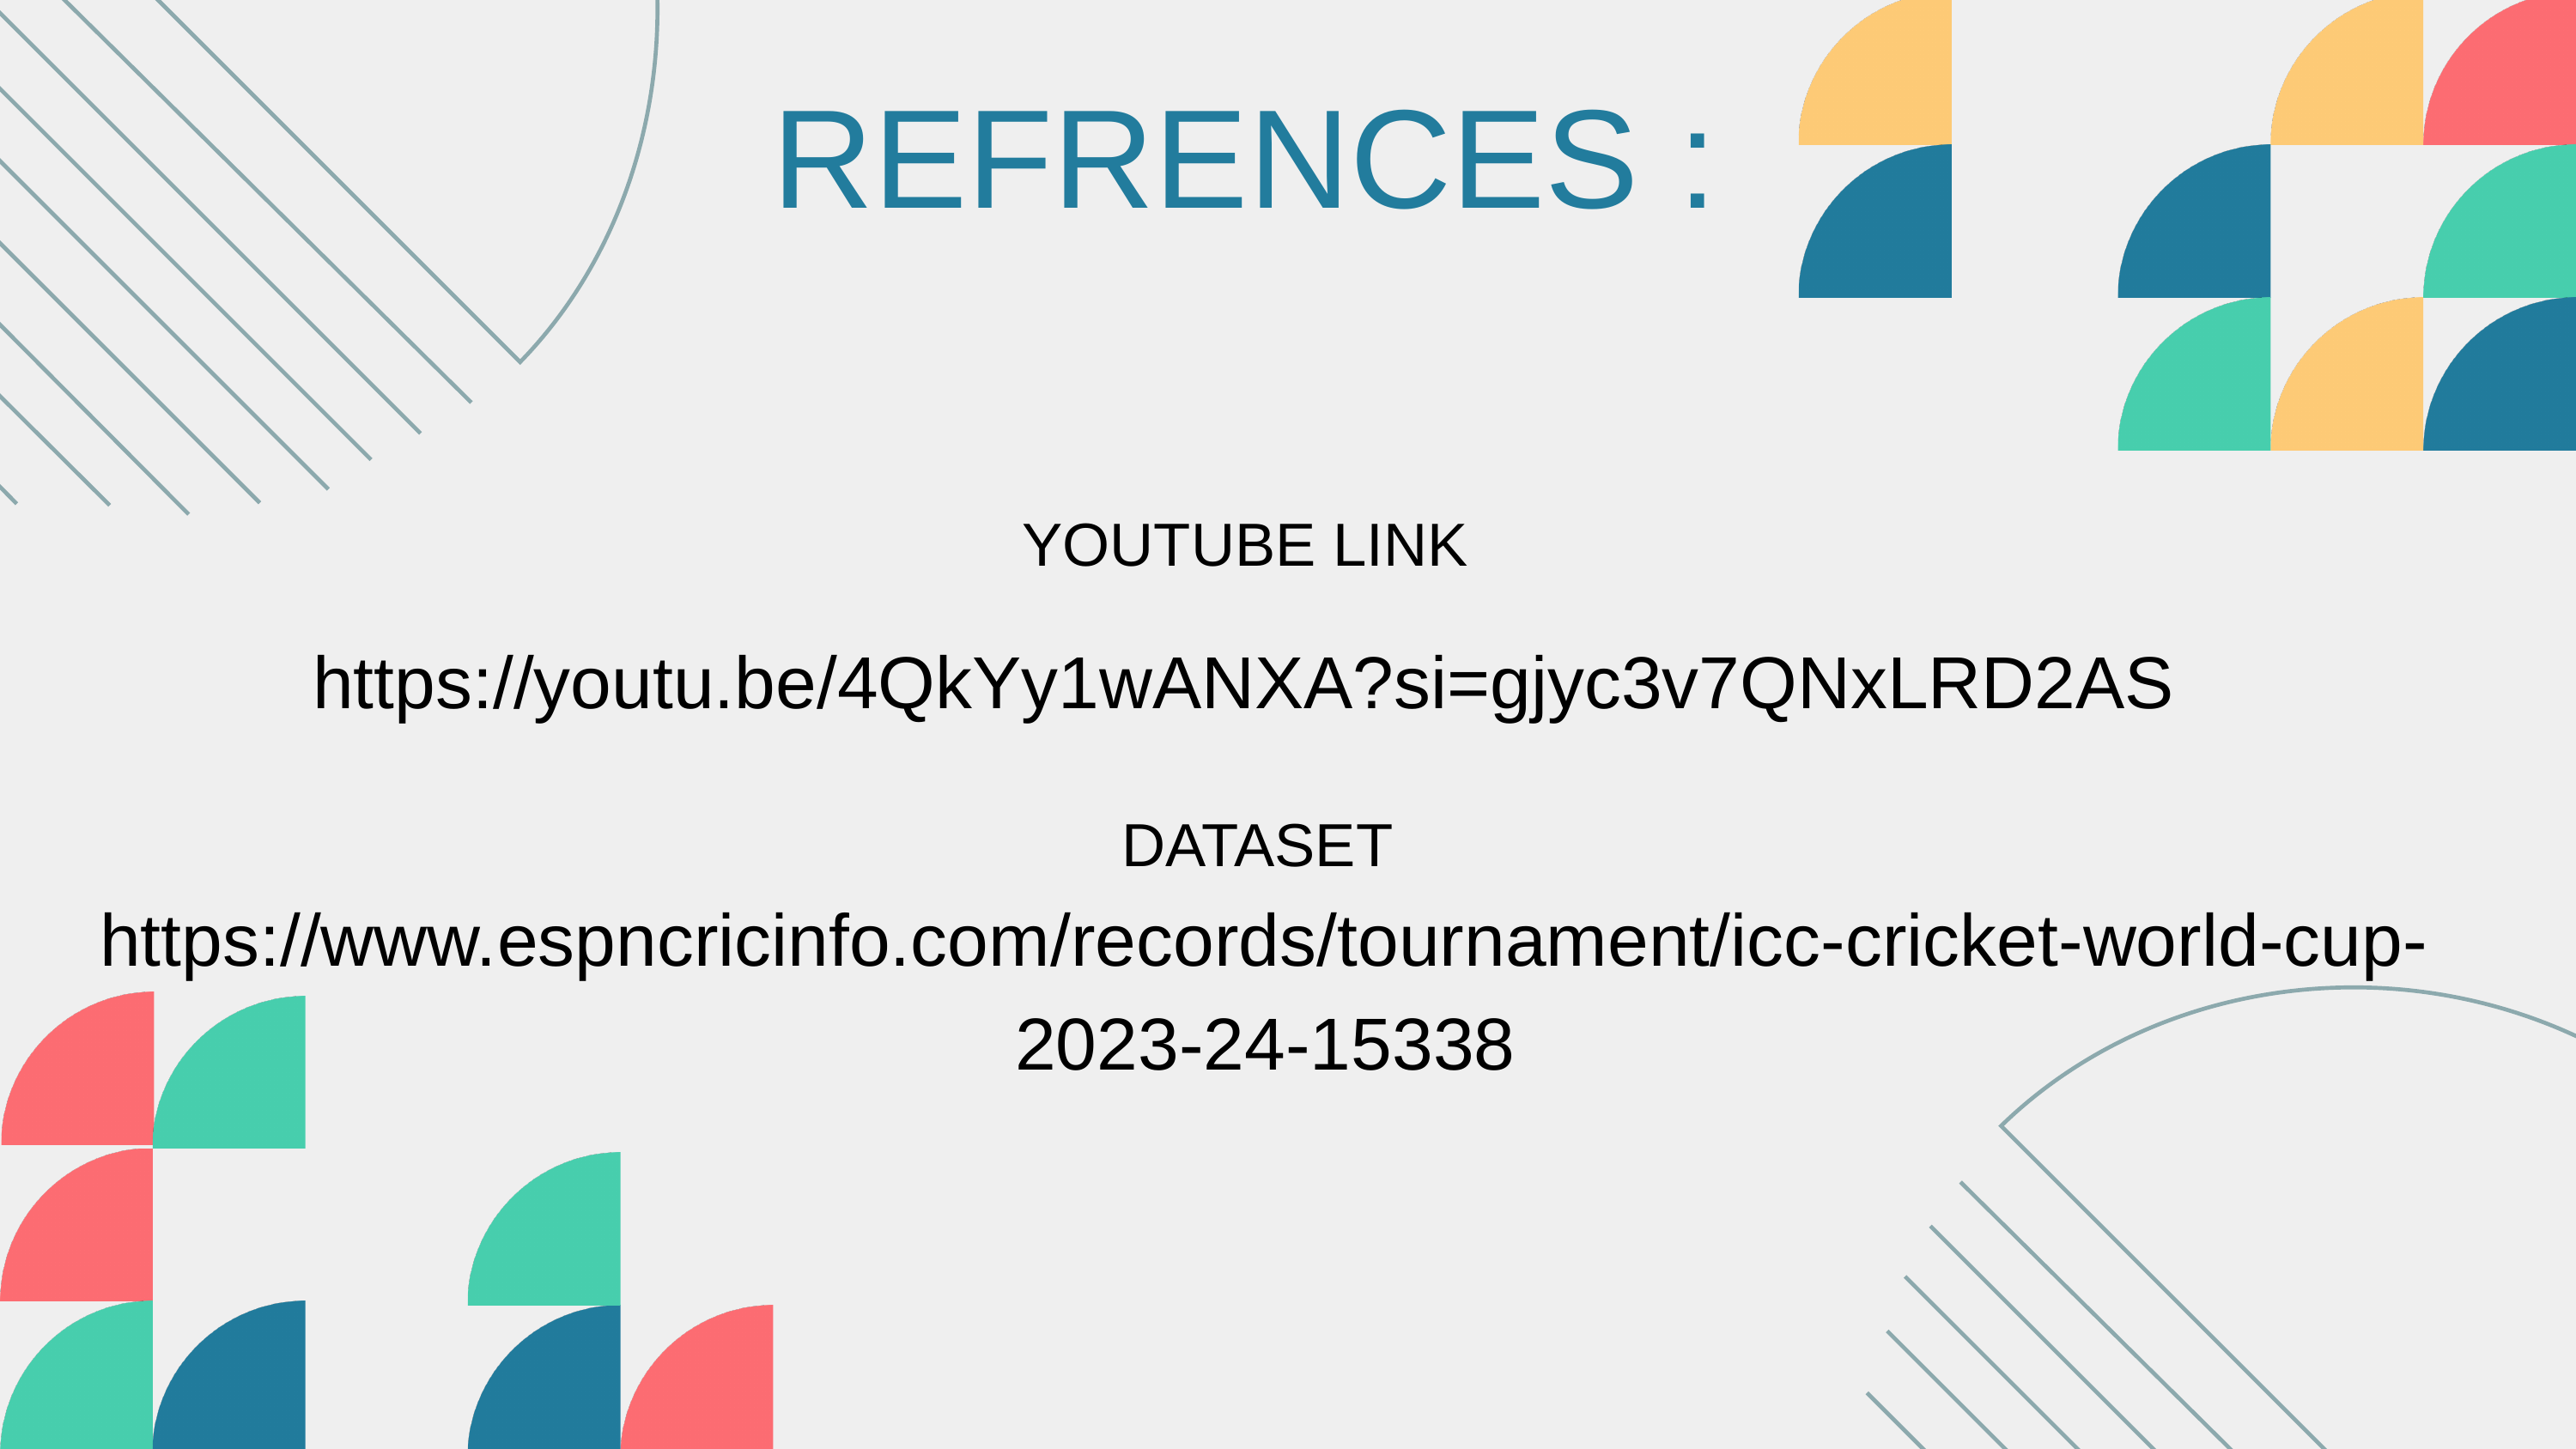

REFRENCES :

YOUTUBE LINK
https://youtu.be/4QkYy1wANXA?si=gjyc3v7QNxLRD2AS
DATASET
https://www.espncricinfo.com/records/tournament/icc-cricket-world-cup-2023-24-15338